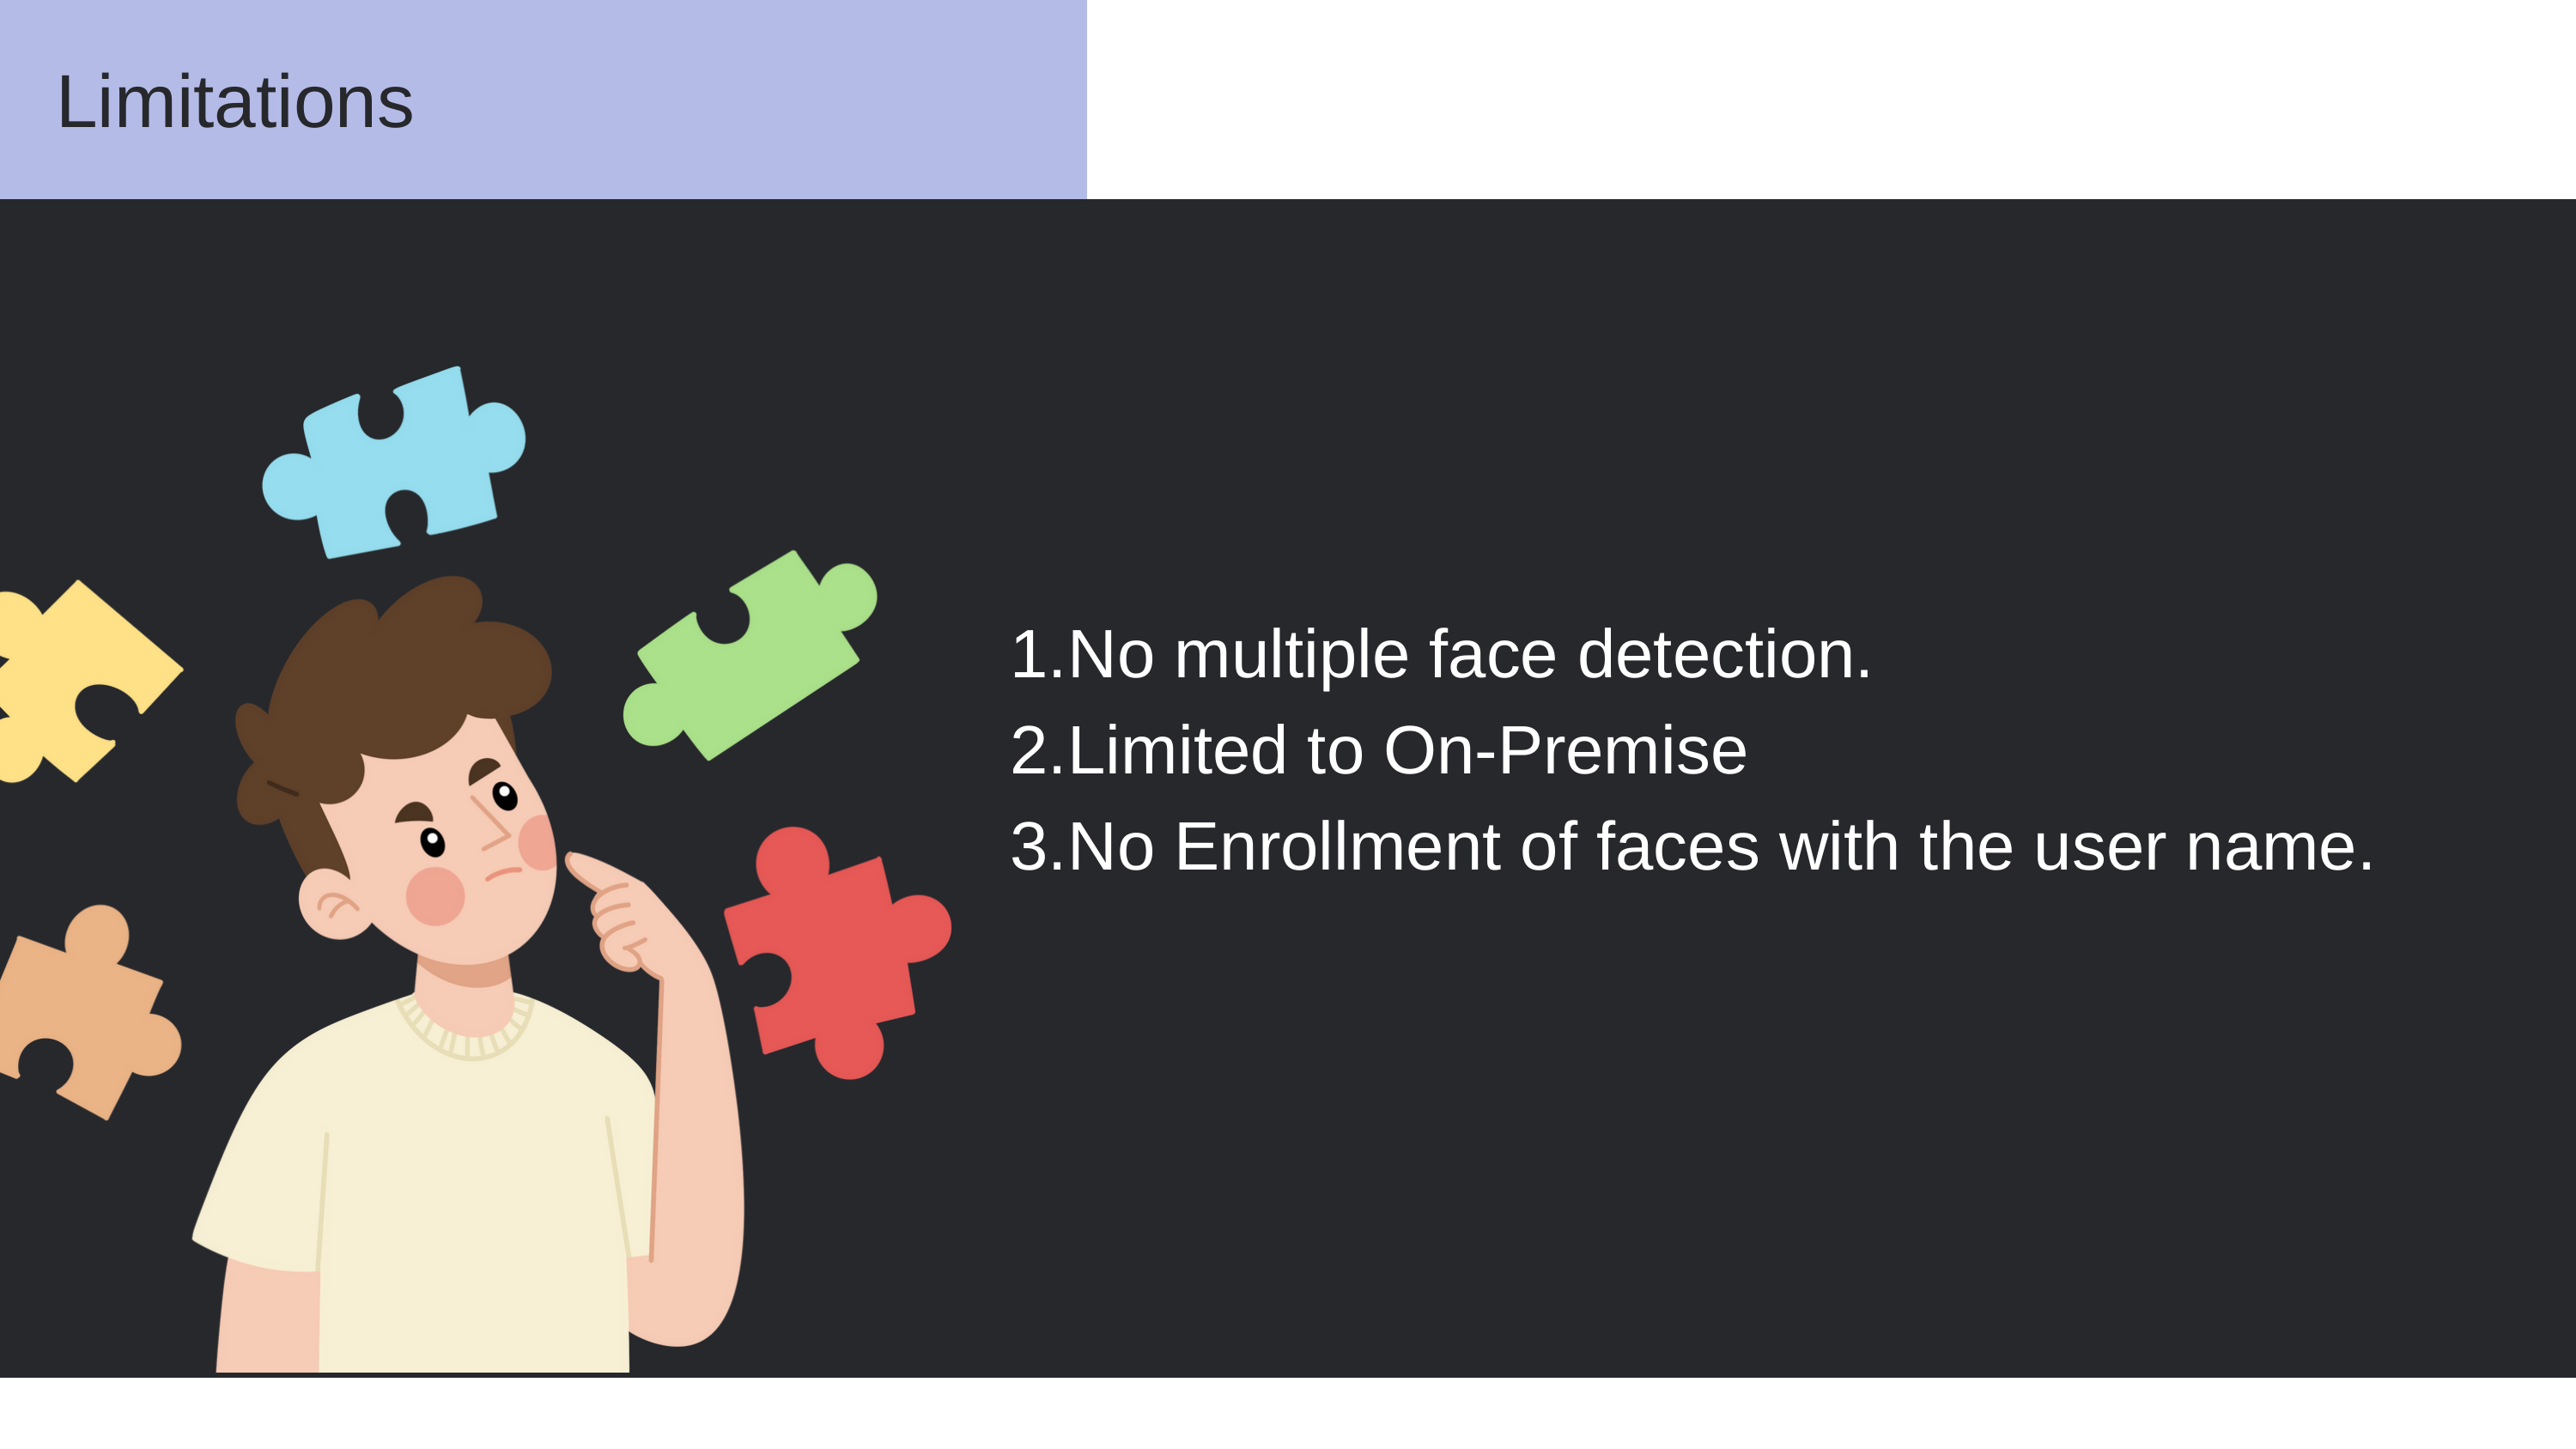

Limitations

No multiple face detection.
Limited to On-Premise
No Enrollment of faces with the user name.